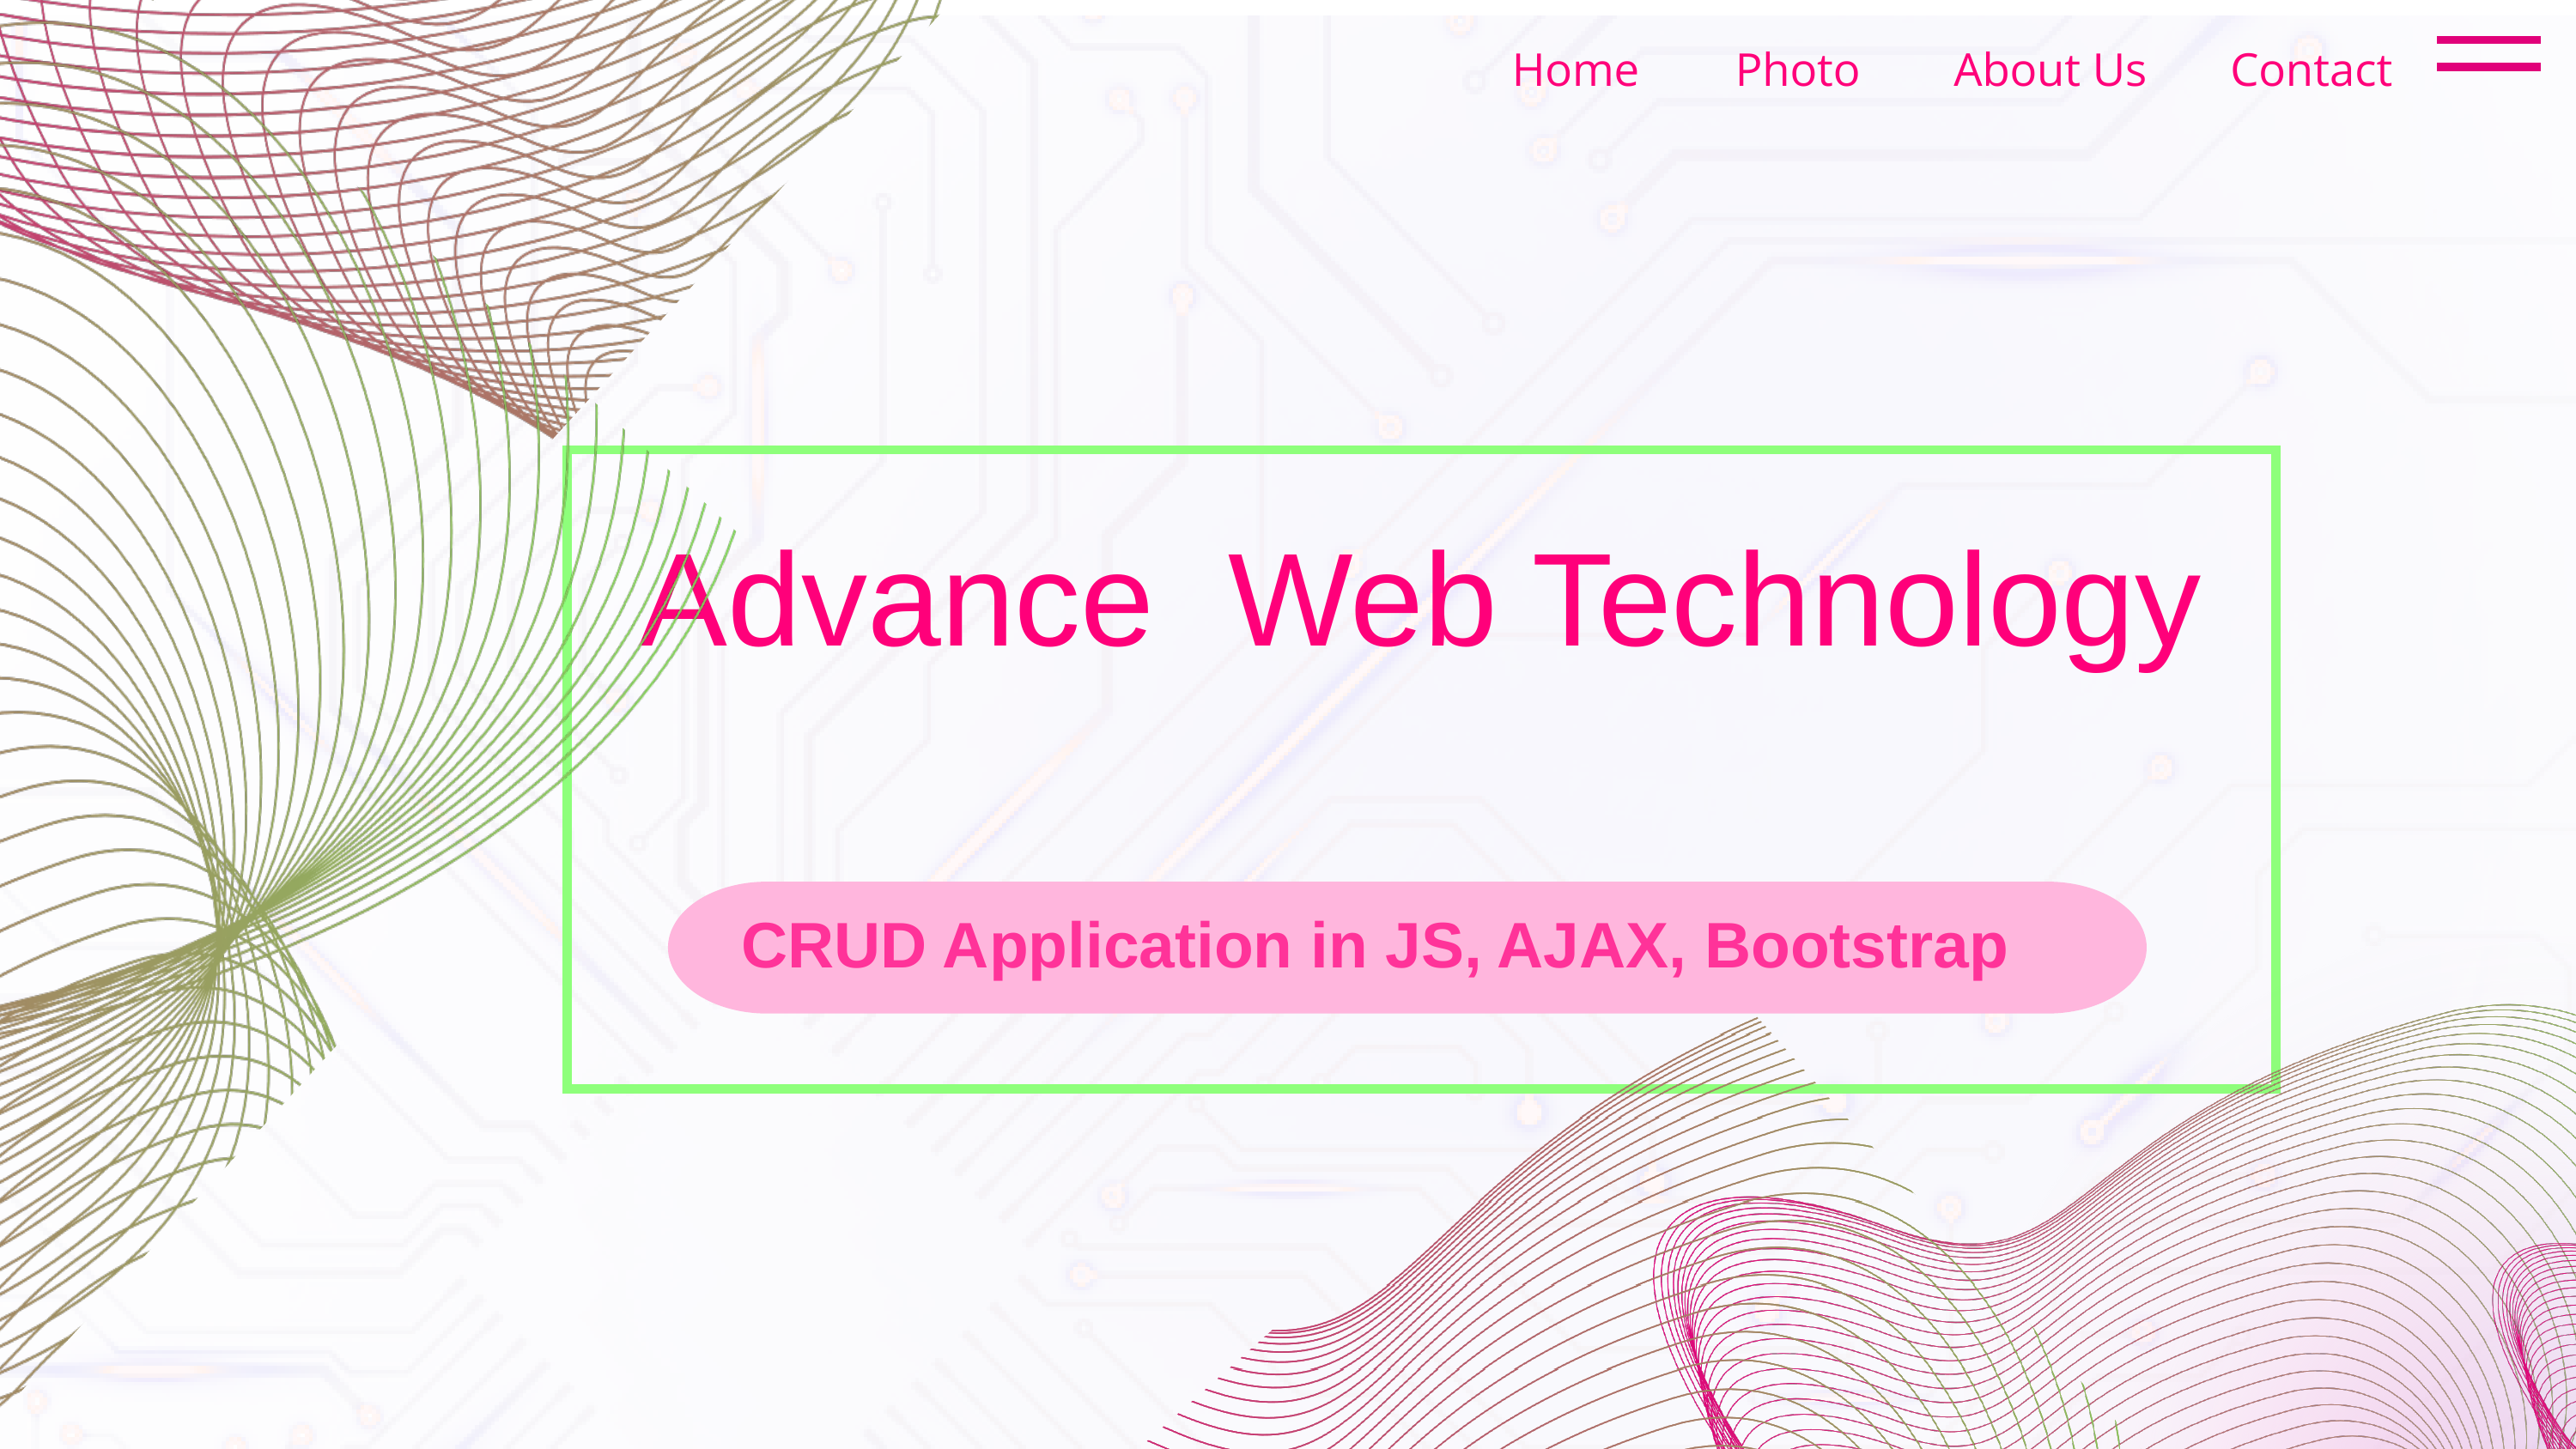

Home
Photo
About Us
Contact

Advance  Web Technology

CRUD Application in JS, AJAX, Bootstrap